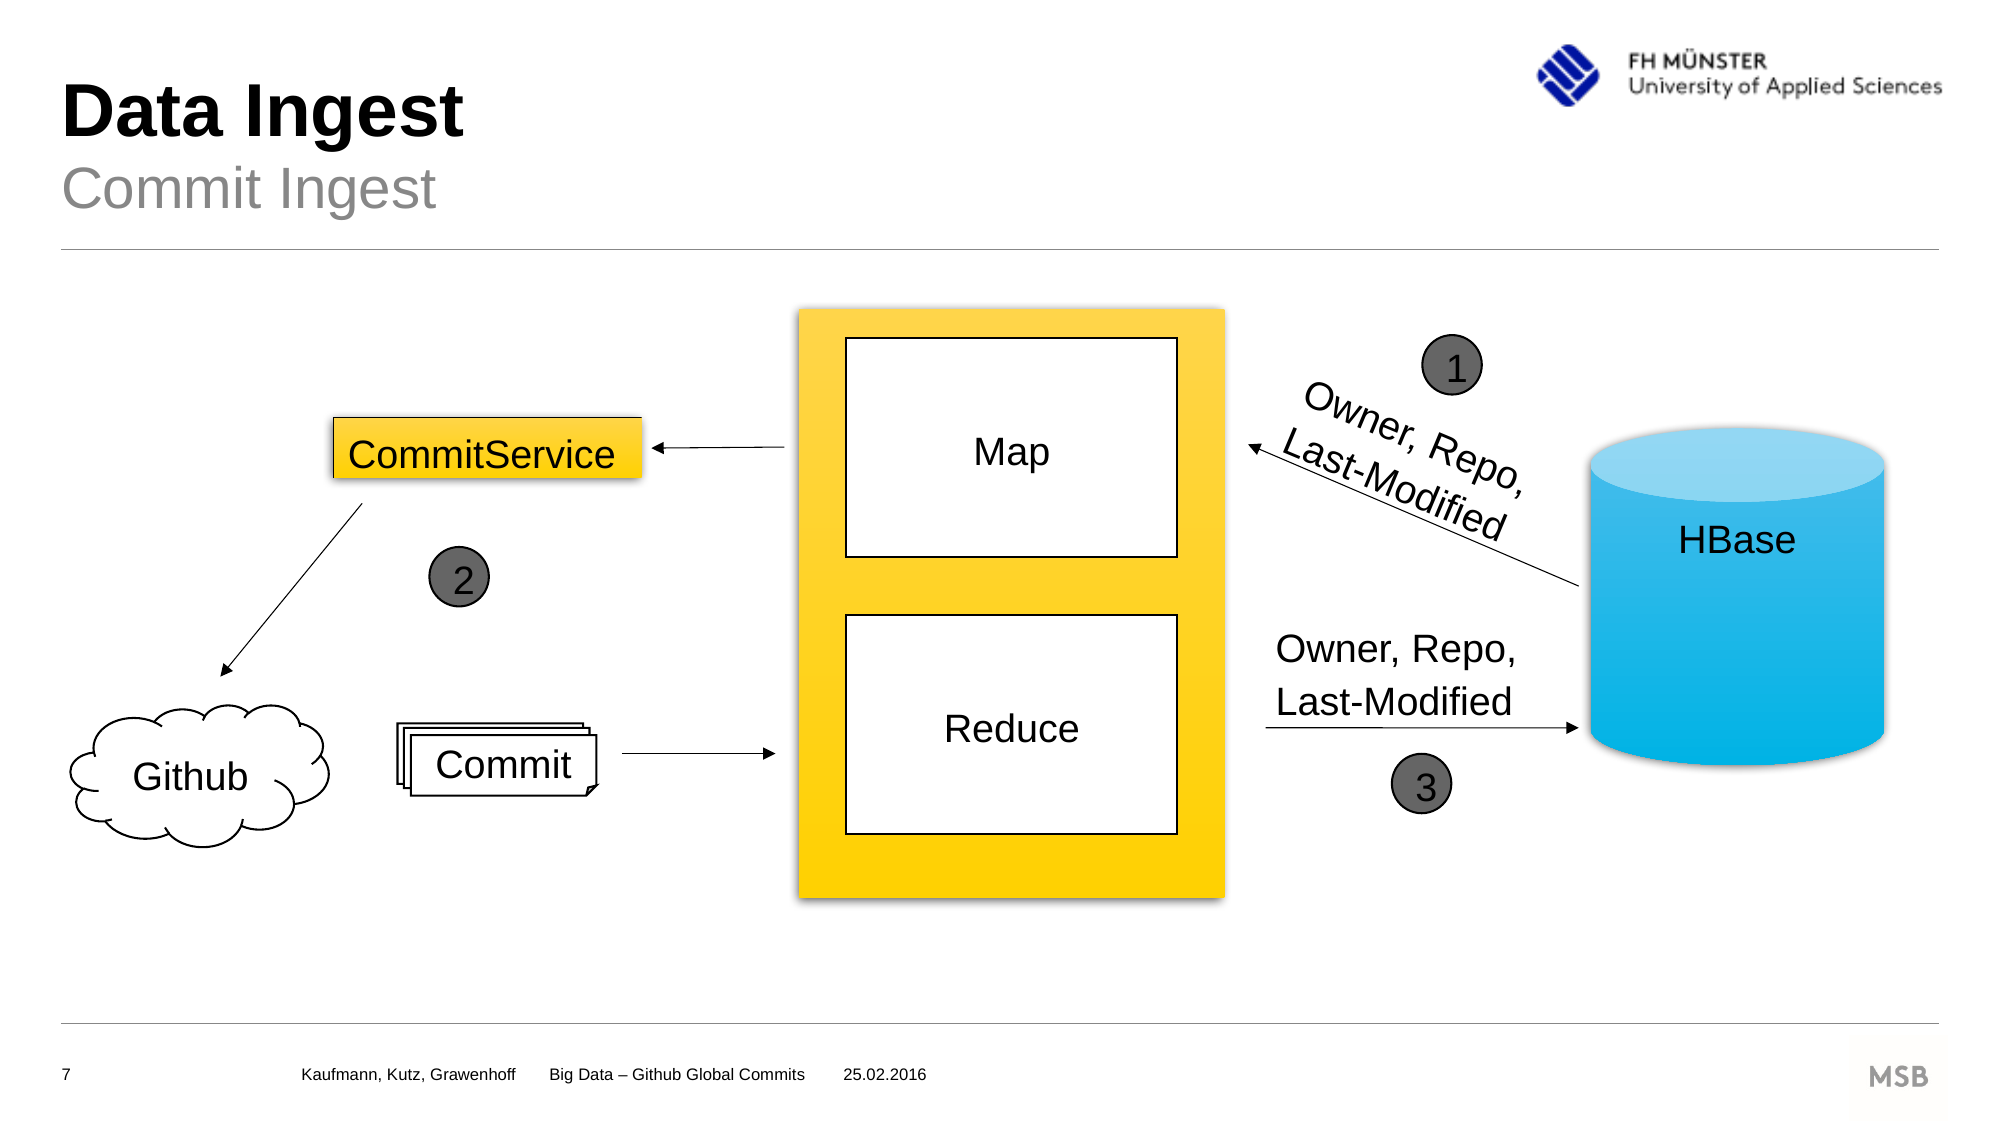

# Data Ingest
Commit Ingest

1
Map
Owner, Repo, Last-Modified
CommitService
HBase
2
Owner, Repo, Last-Modified
Reduce
Github

Commit
3
Kaufmann, Kutz, Grawenhoff  Big Data – Github Global Commits   25.02.2016